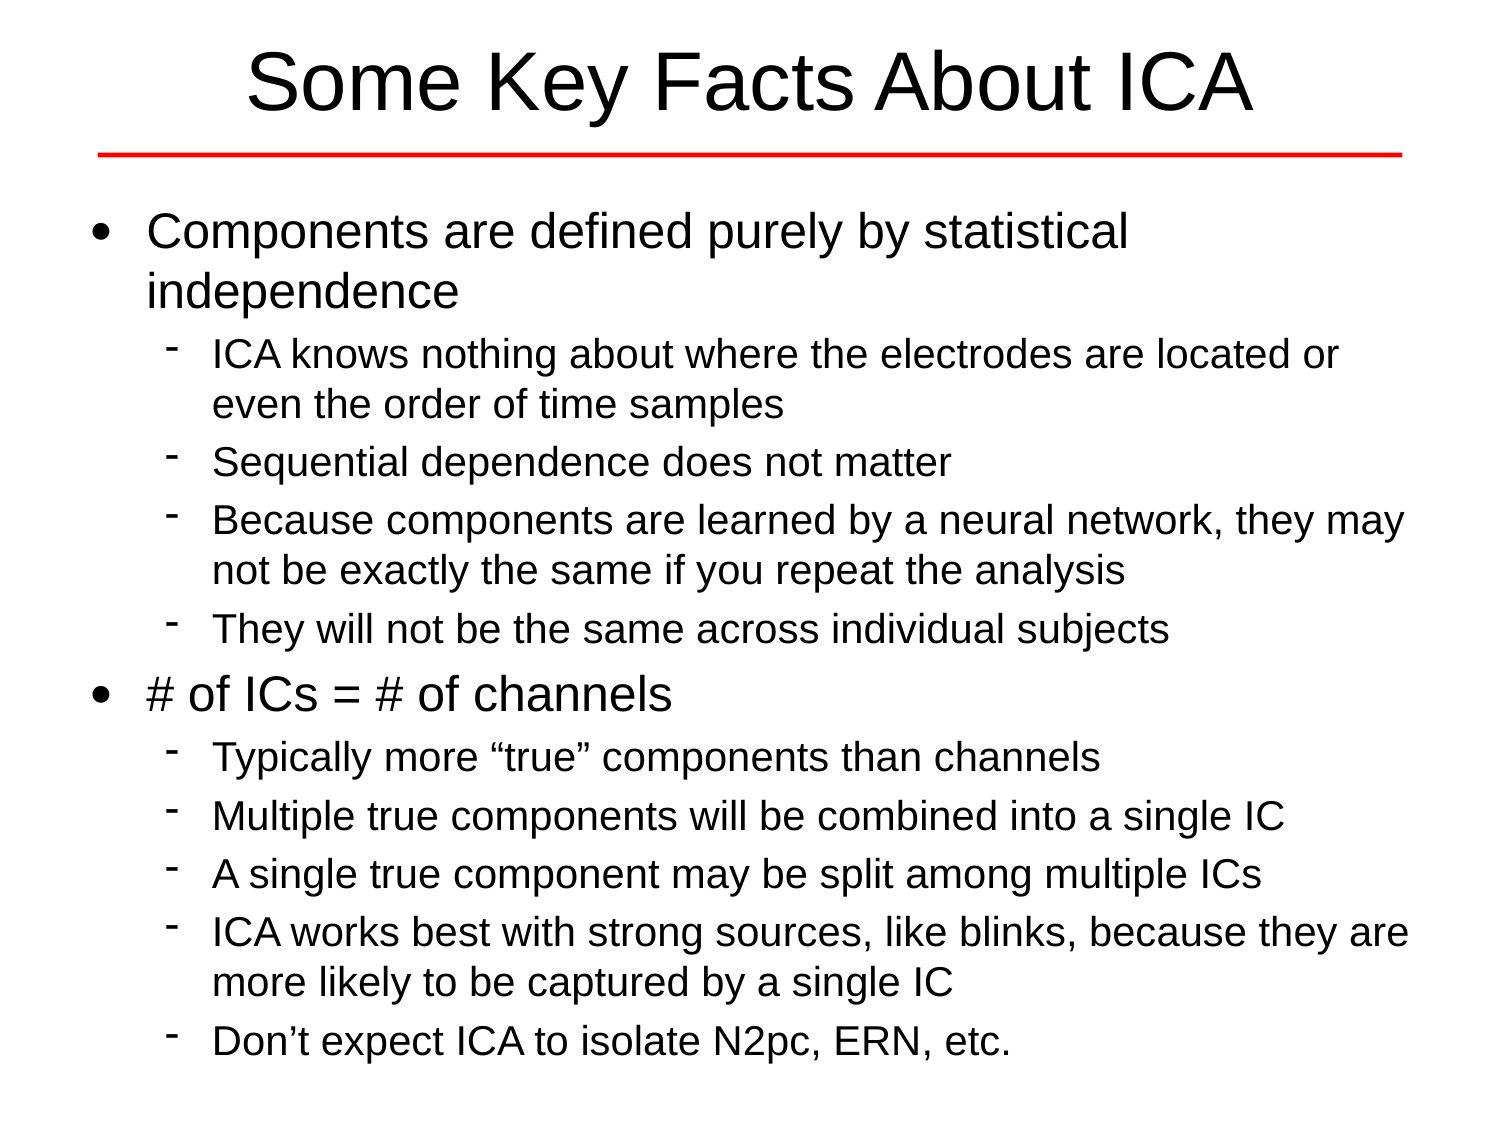

# Some Key Facts About ICA

Components are defined purely by statistical independence
ICA knows nothing about where the electrodes are located or even the order of time samples
Sequential dependence does not matter
Because components are learned by a neural network, they may not be exactly the same if you repeat the analysis
They will not be the same across individual subjects
# of ICs = # of channels
Typically more “true” components than channels
Multiple true components will be combined into a single IC
A single true component may be split among multiple ICs
ICA works best with strong sources, like blinks, because they are more likely to be captured by a single IC
Don’t expect ICA to isolate N2pc, ERN, etc.